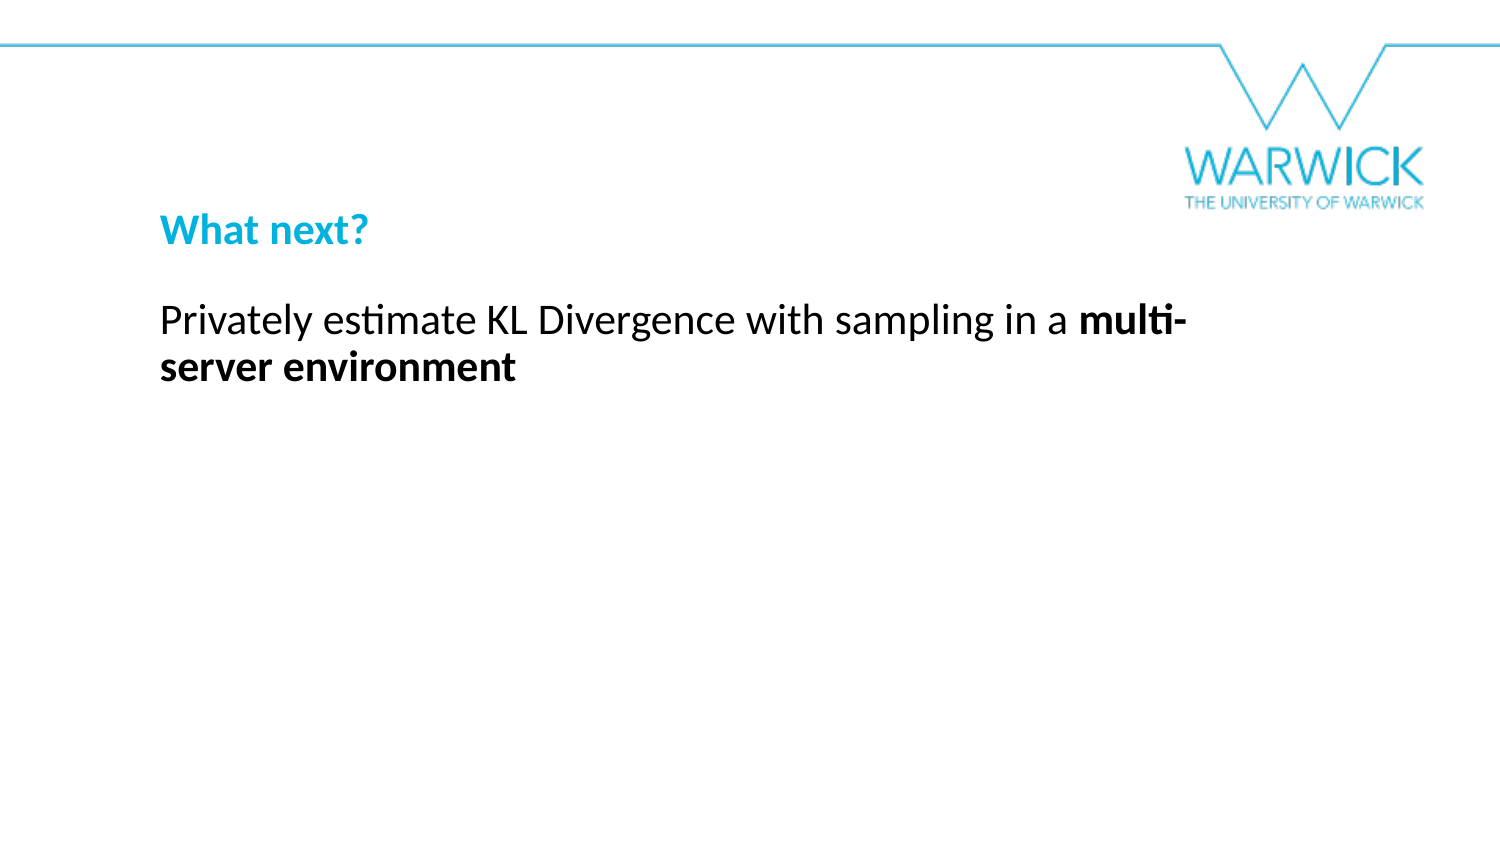

What next?

Privately estimate KL Divergence with sampling in a multi-server environment